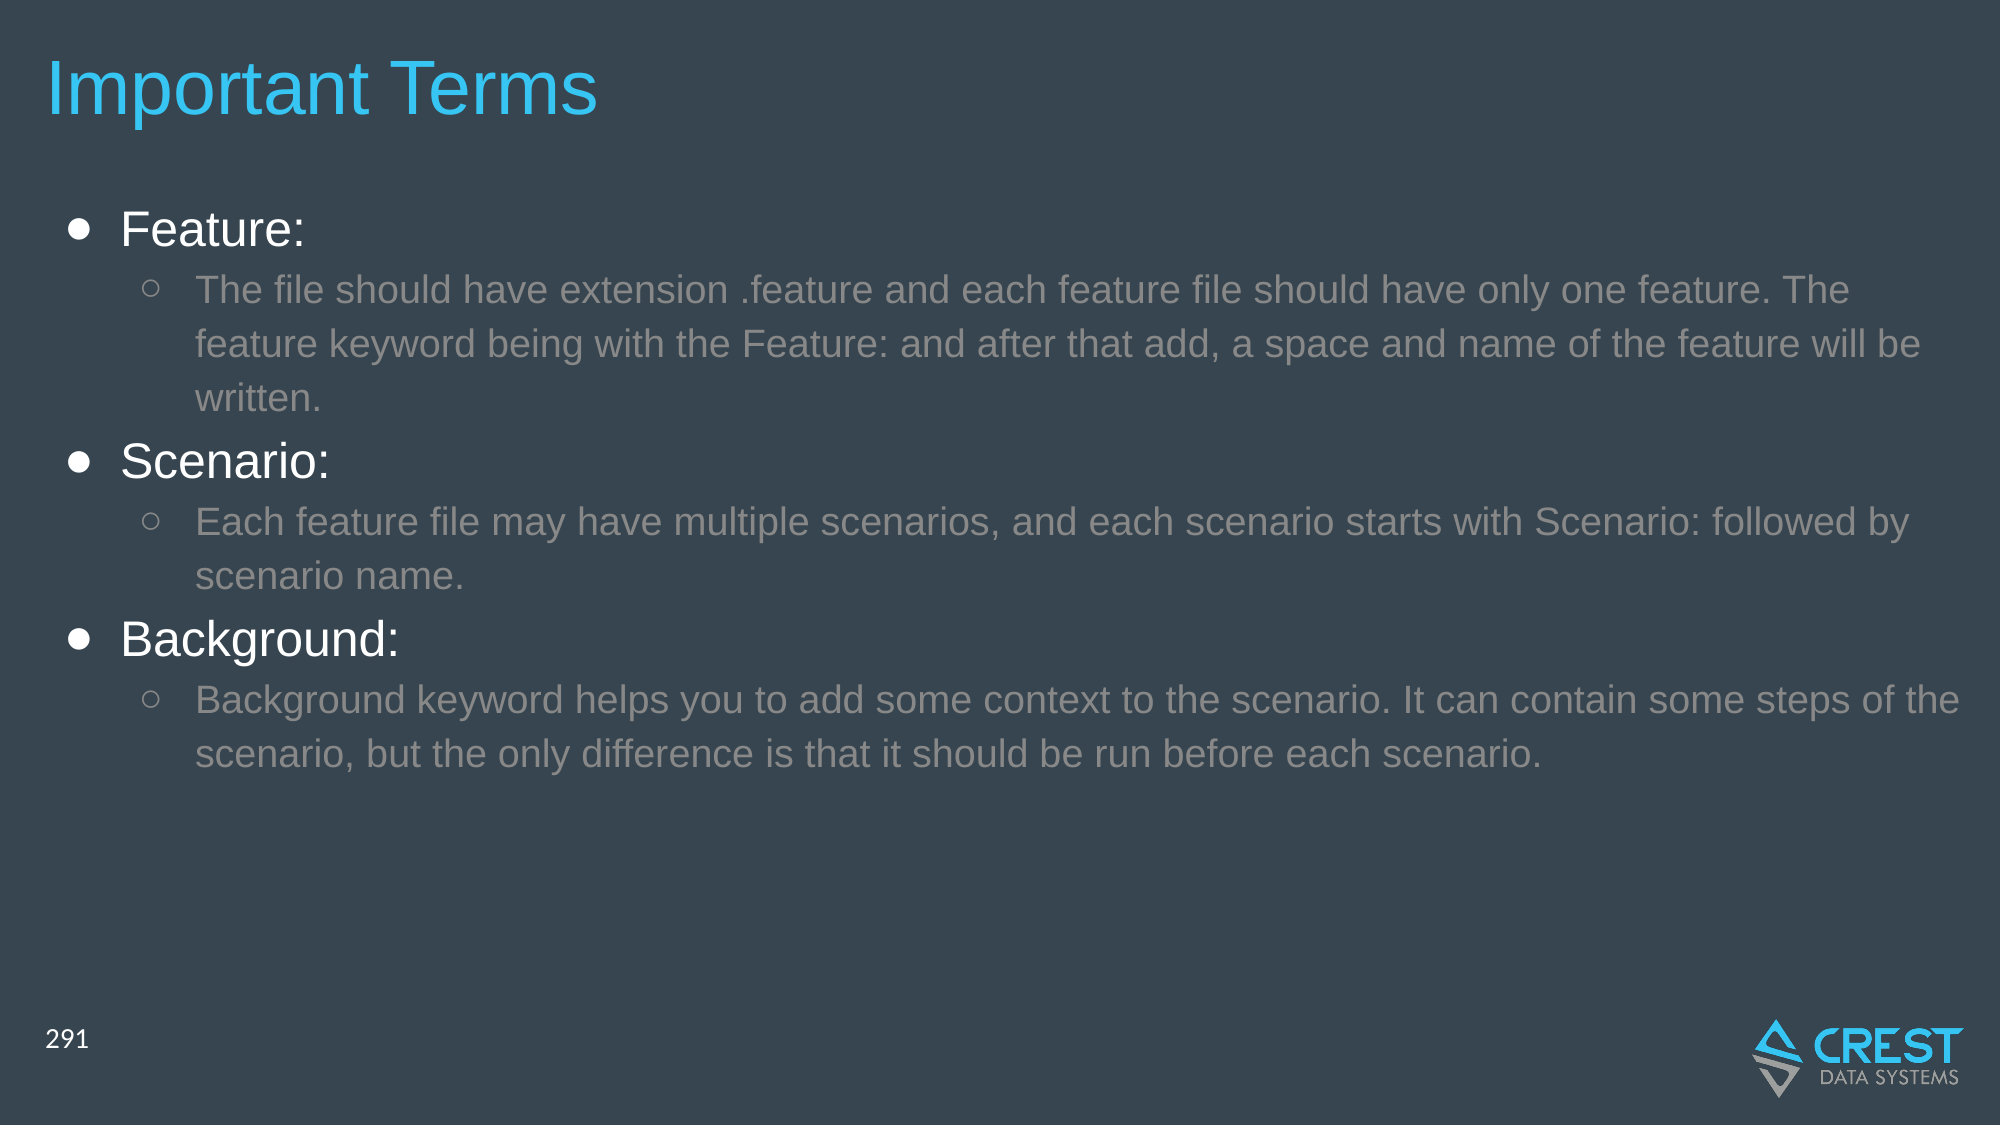

# Important Terms
Feature:
The file should have extension .feature and each feature file should have only one feature. The feature keyword being with the Feature: and after that add, a space and name of the feature will be written.
Scenario:
Each feature file may have multiple scenarios, and each scenario starts with Scenario: followed by scenario name.
Background:
Background keyword helps you to add some context to the scenario. It can contain some steps of the scenario, but the only difference is that it should be run before each scenario.
291